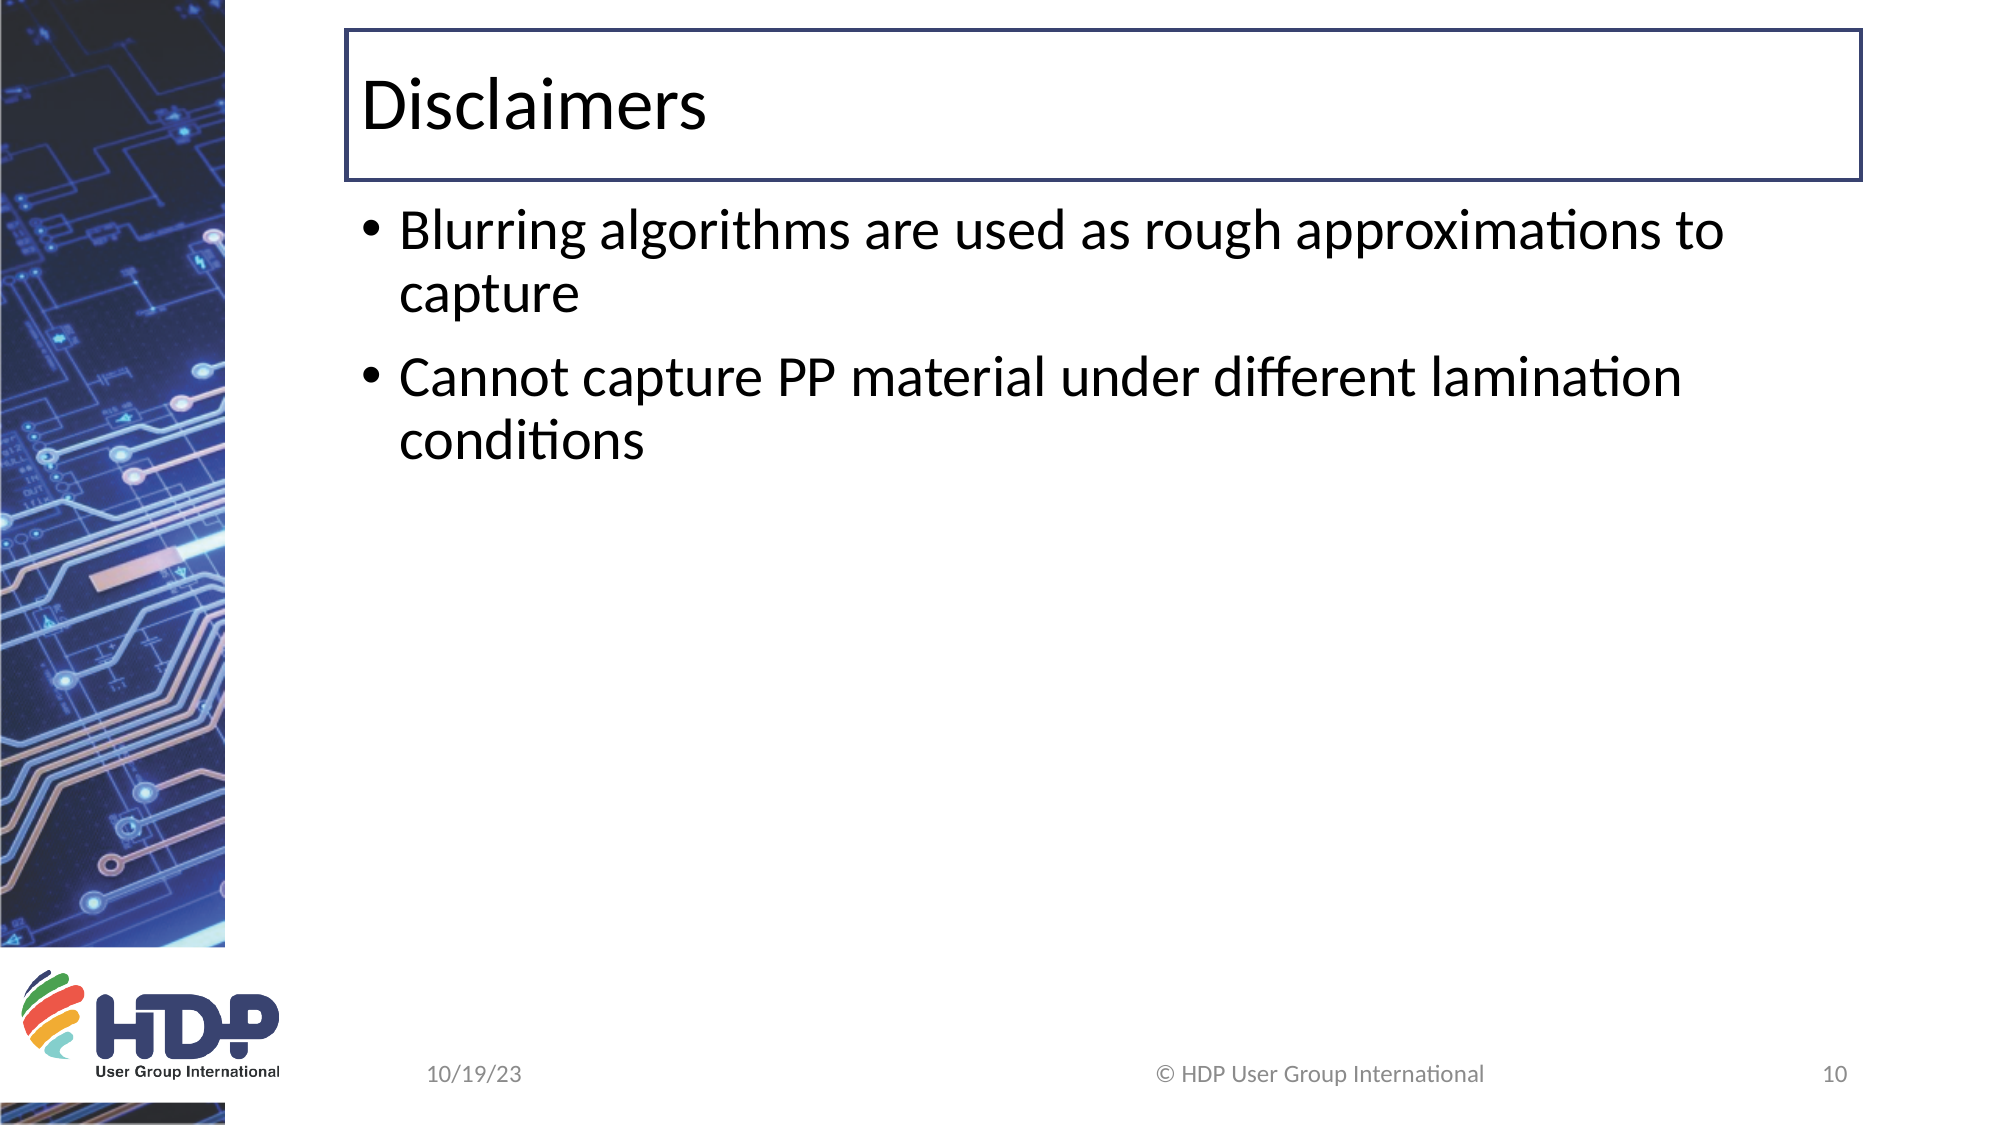

# Disclaimers
Blurring algorithms are used as rough approximations to capture
Cannot capture PP material under different lamination conditions
10/19/23
© HDP User Group International
10